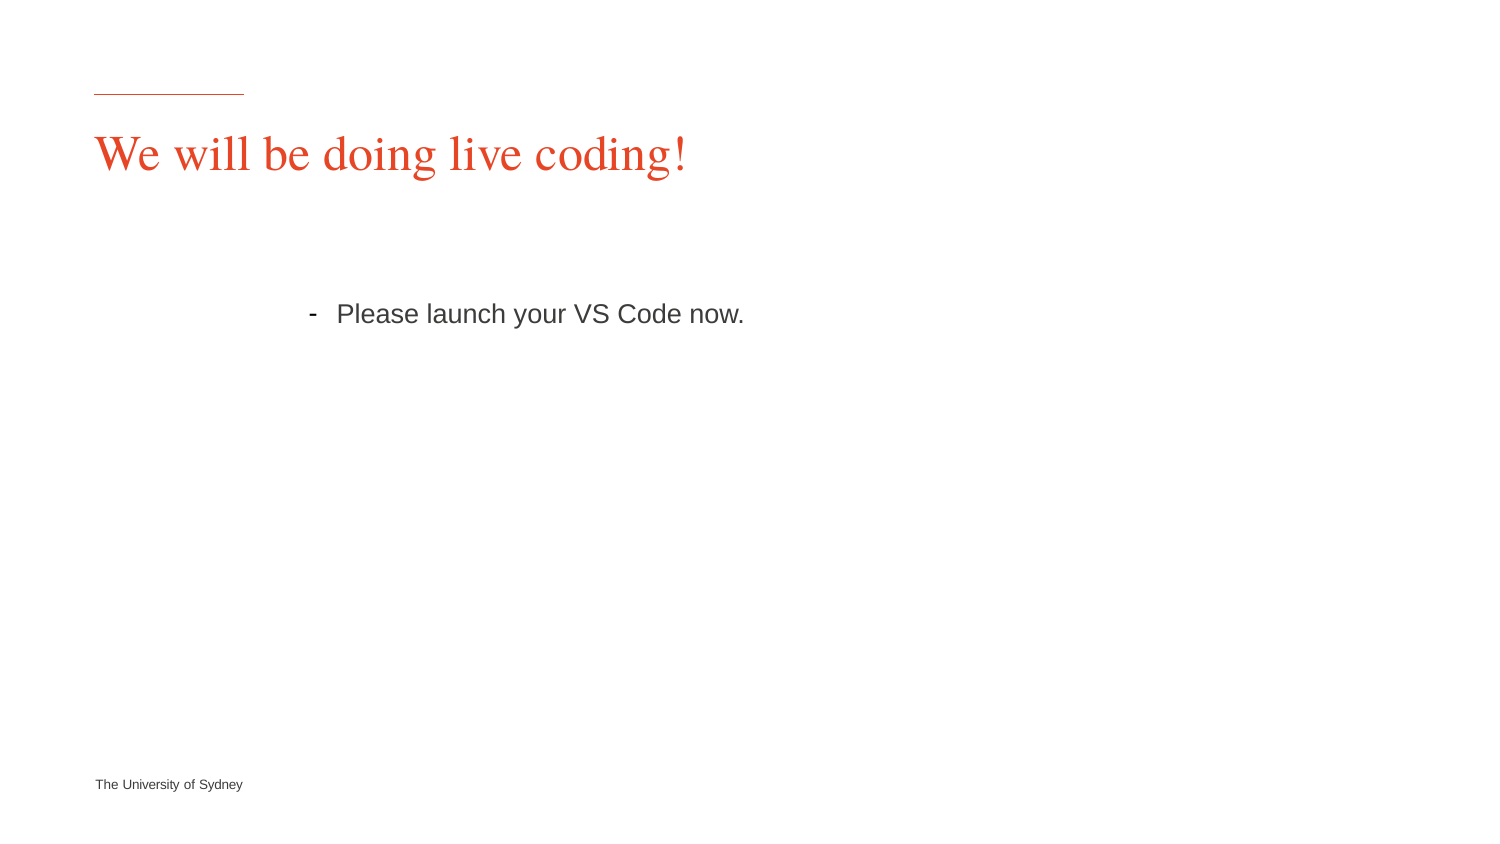

# We will be doing live coding!
Please launch your VS Code now.